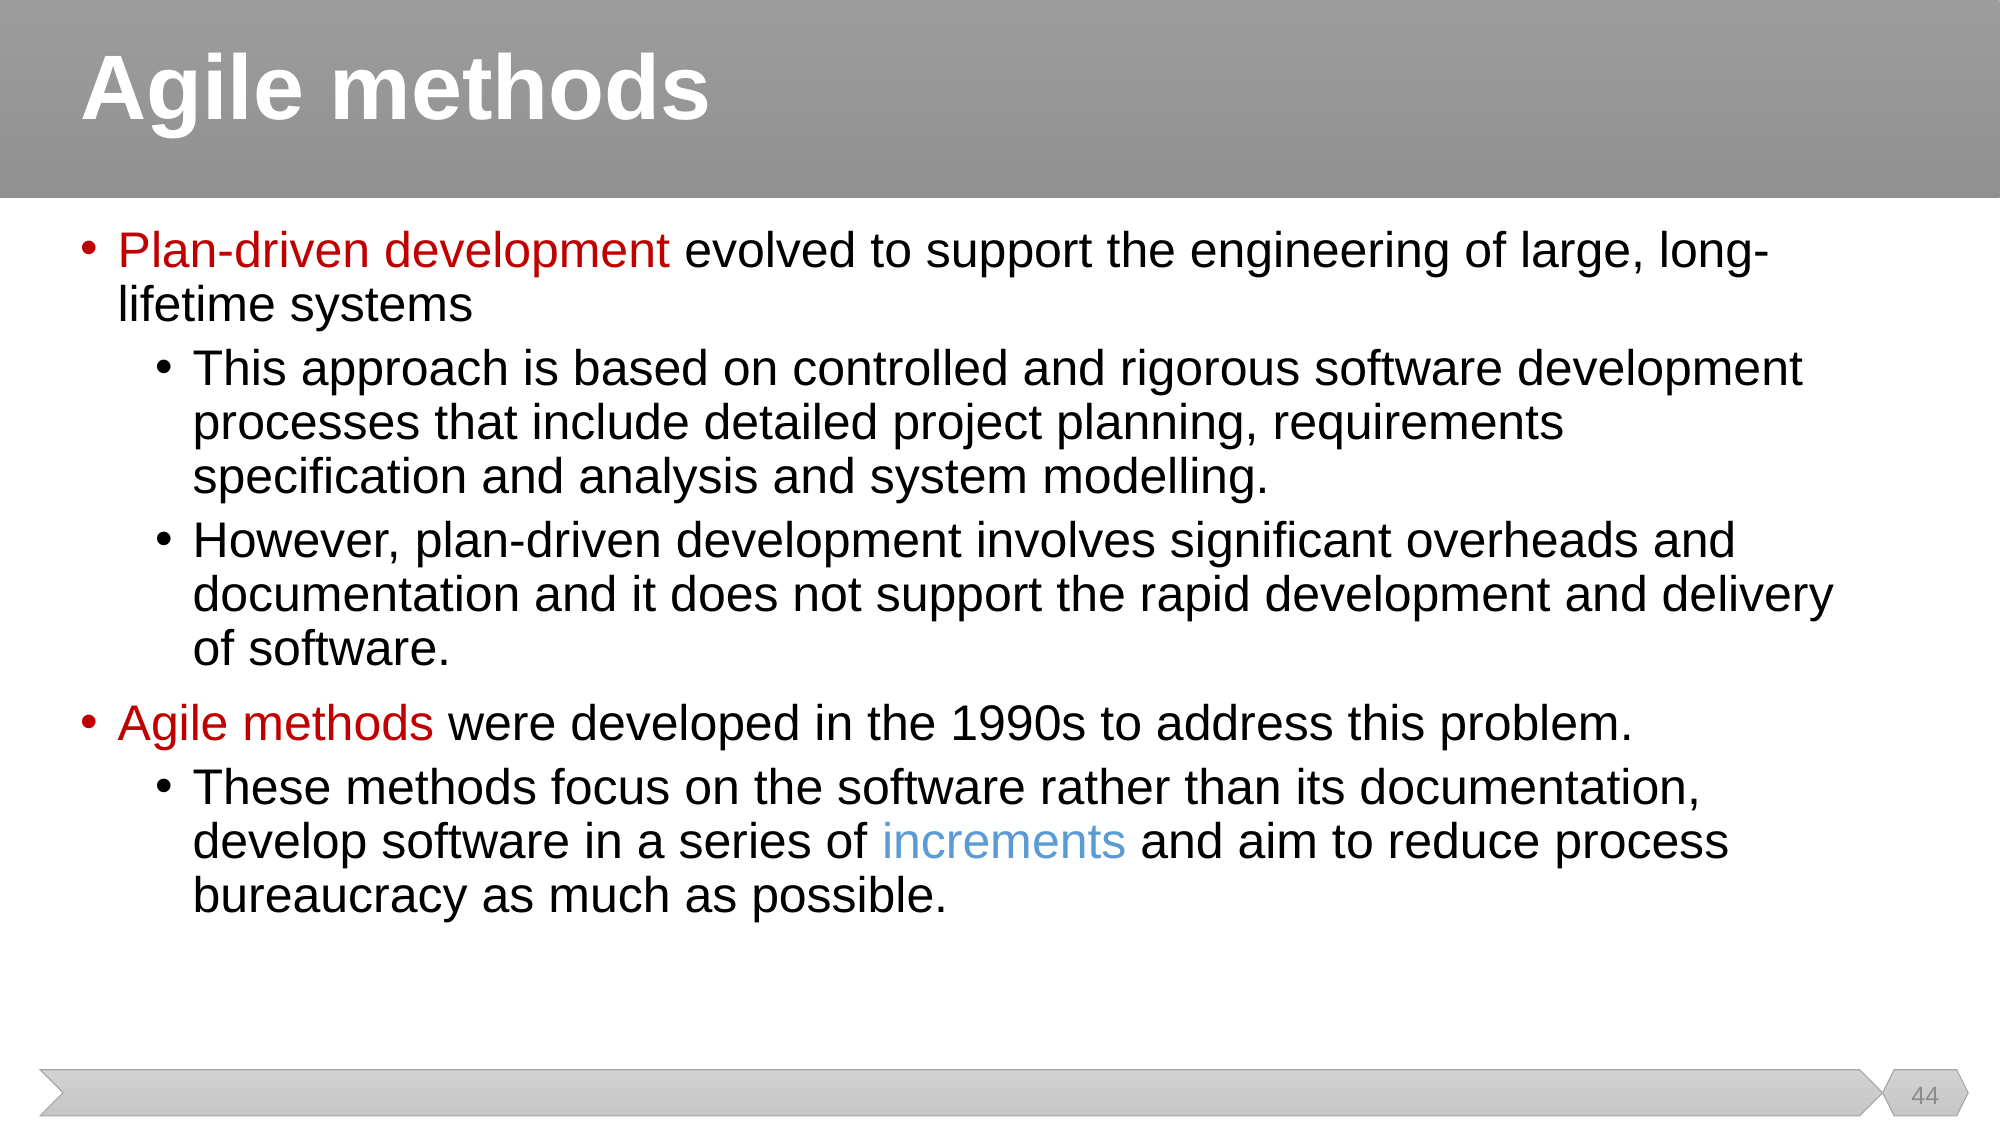

# Agile methods
Plan-driven development evolved to support the engineering of large, long-lifetime systems
This approach is based on controlled and rigorous software development processes that include detailed project planning, requirements specification and analysis and system modelling.
However, plan-driven development involves significant overheads and documentation and it does not support the rapid development and delivery of software.
Agile methods were developed in the 1990s to address this problem.
These methods focus on the software rather than its documentation, develop software in a series of increments and aim to reduce process bureaucracy as much as possible.

44